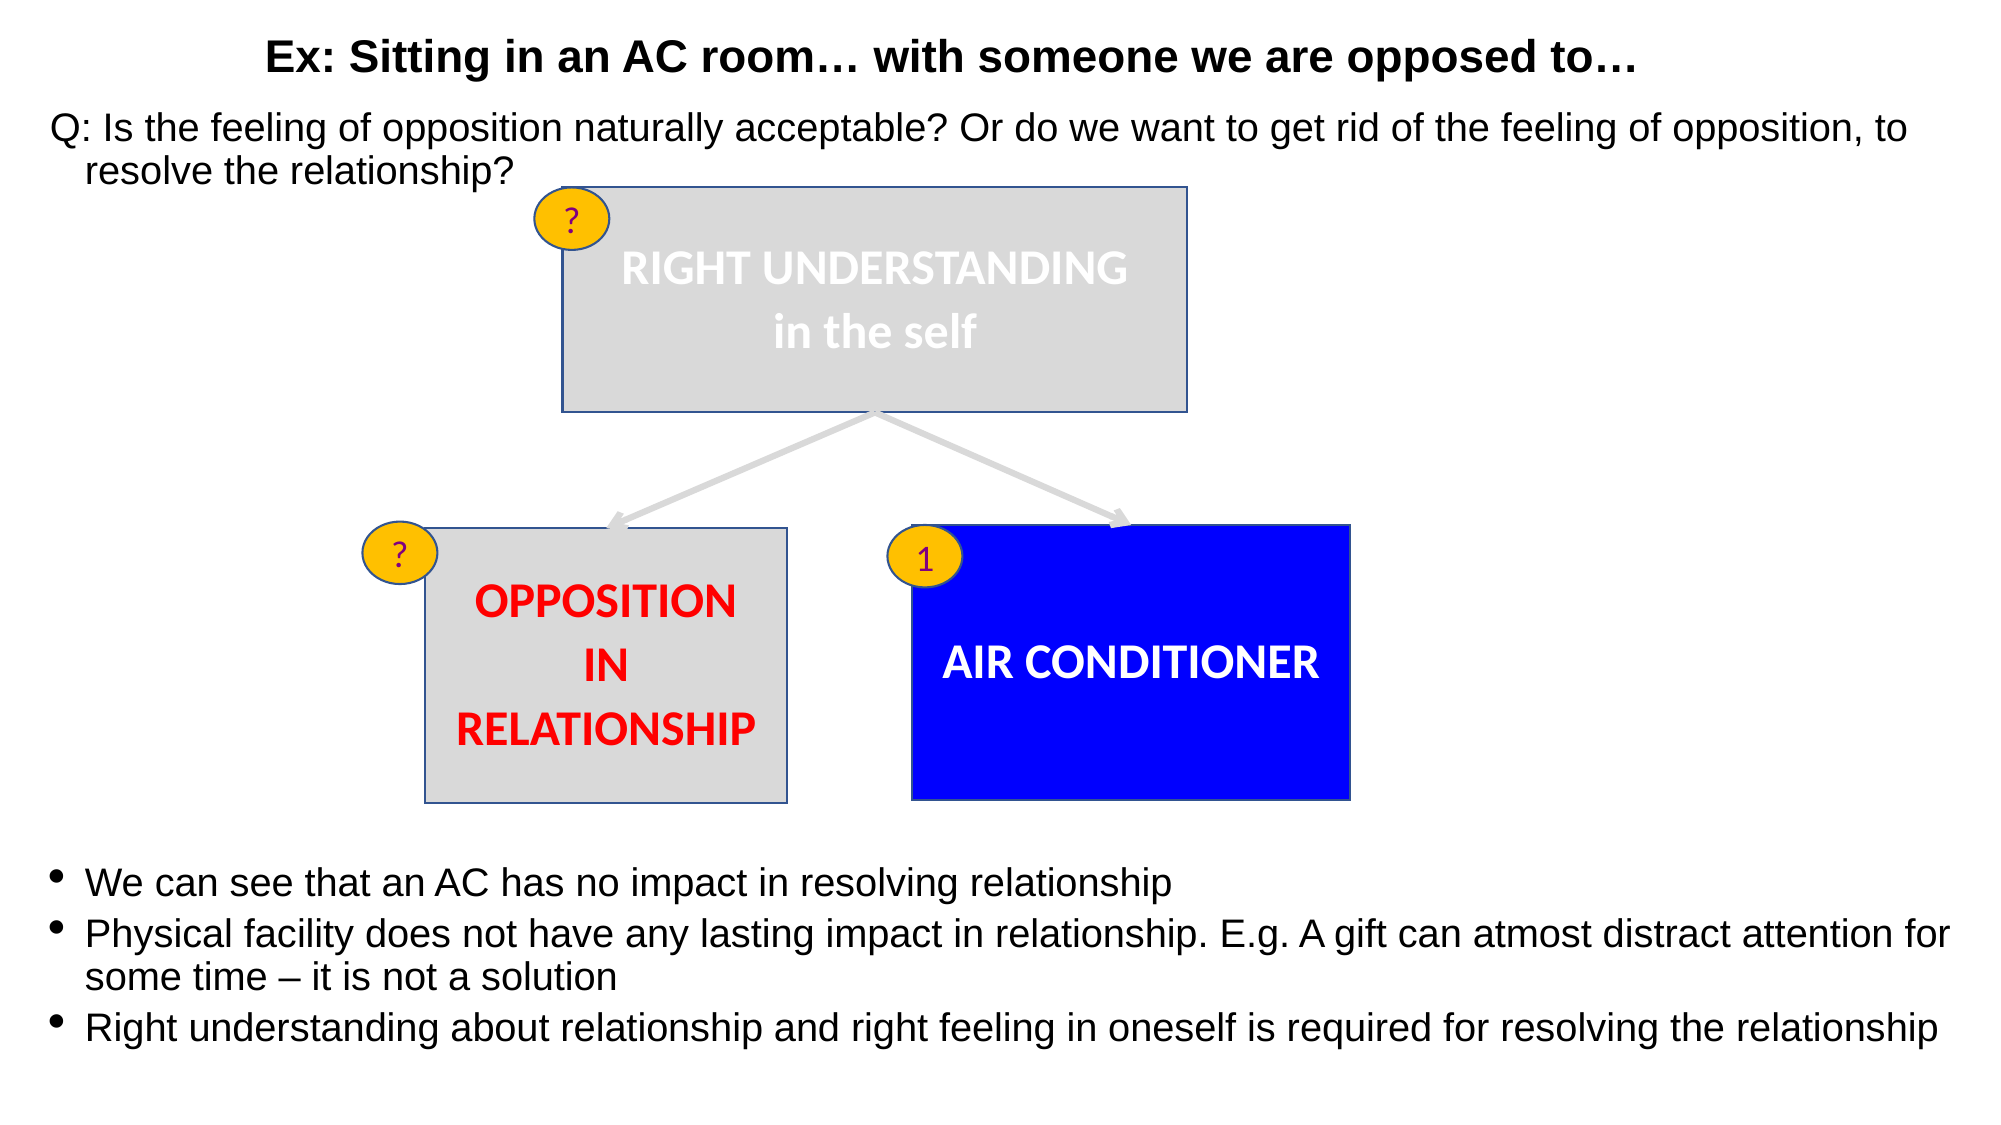

# Ex: Sitting in an AC room… with someone we are opposed to…
Q: Is the feeling of opposition naturally acceptable? Or do we want to get rid of the feeling of opposition, to resolve the relationship?

We can see that an AC has no impact in resolving relationship
Physical facility does not have any lasting impact in relationship. E.g. A gift can atmost distract attention for some time – it is not a solution
Right understanding about relationship and right feeling in oneself is required for resolving the relationship
?
RIGHT UNDERSTANDING
in the self
?
1
AIR CONDITIONER
OPPOSITION
IN
RELATIONSHIP